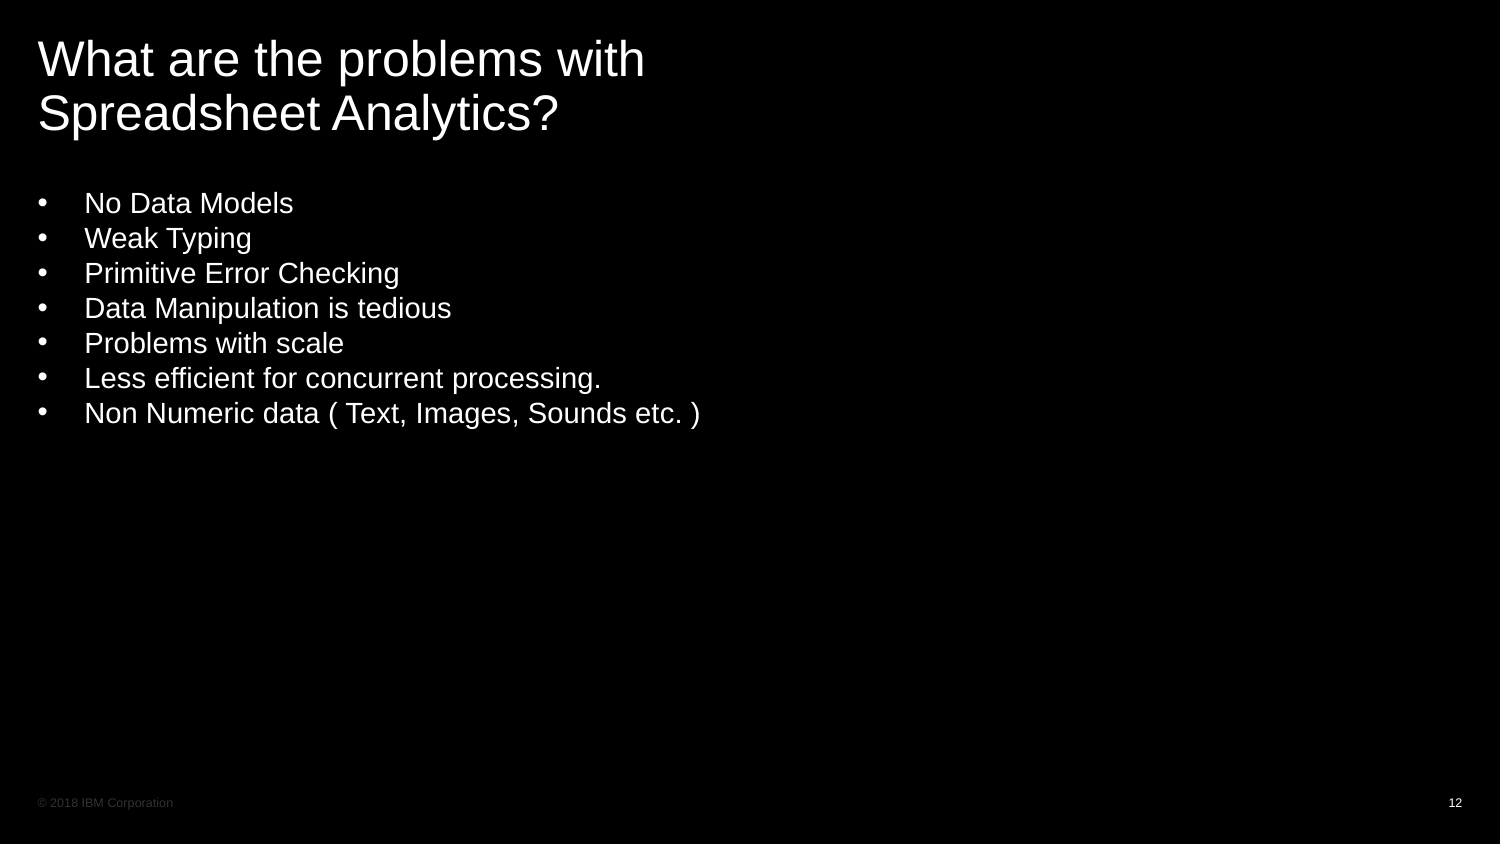

# What are the problems with Spreadsheet Analytics?
No Data Models
Weak Typing
Primitive Error Checking
Data Manipulation is tedious
Problems with scale
Less efficient for concurrent processing.
Non Numeric data ( Text, Images, Sounds etc. )

© 2018 IBM Corporation
12